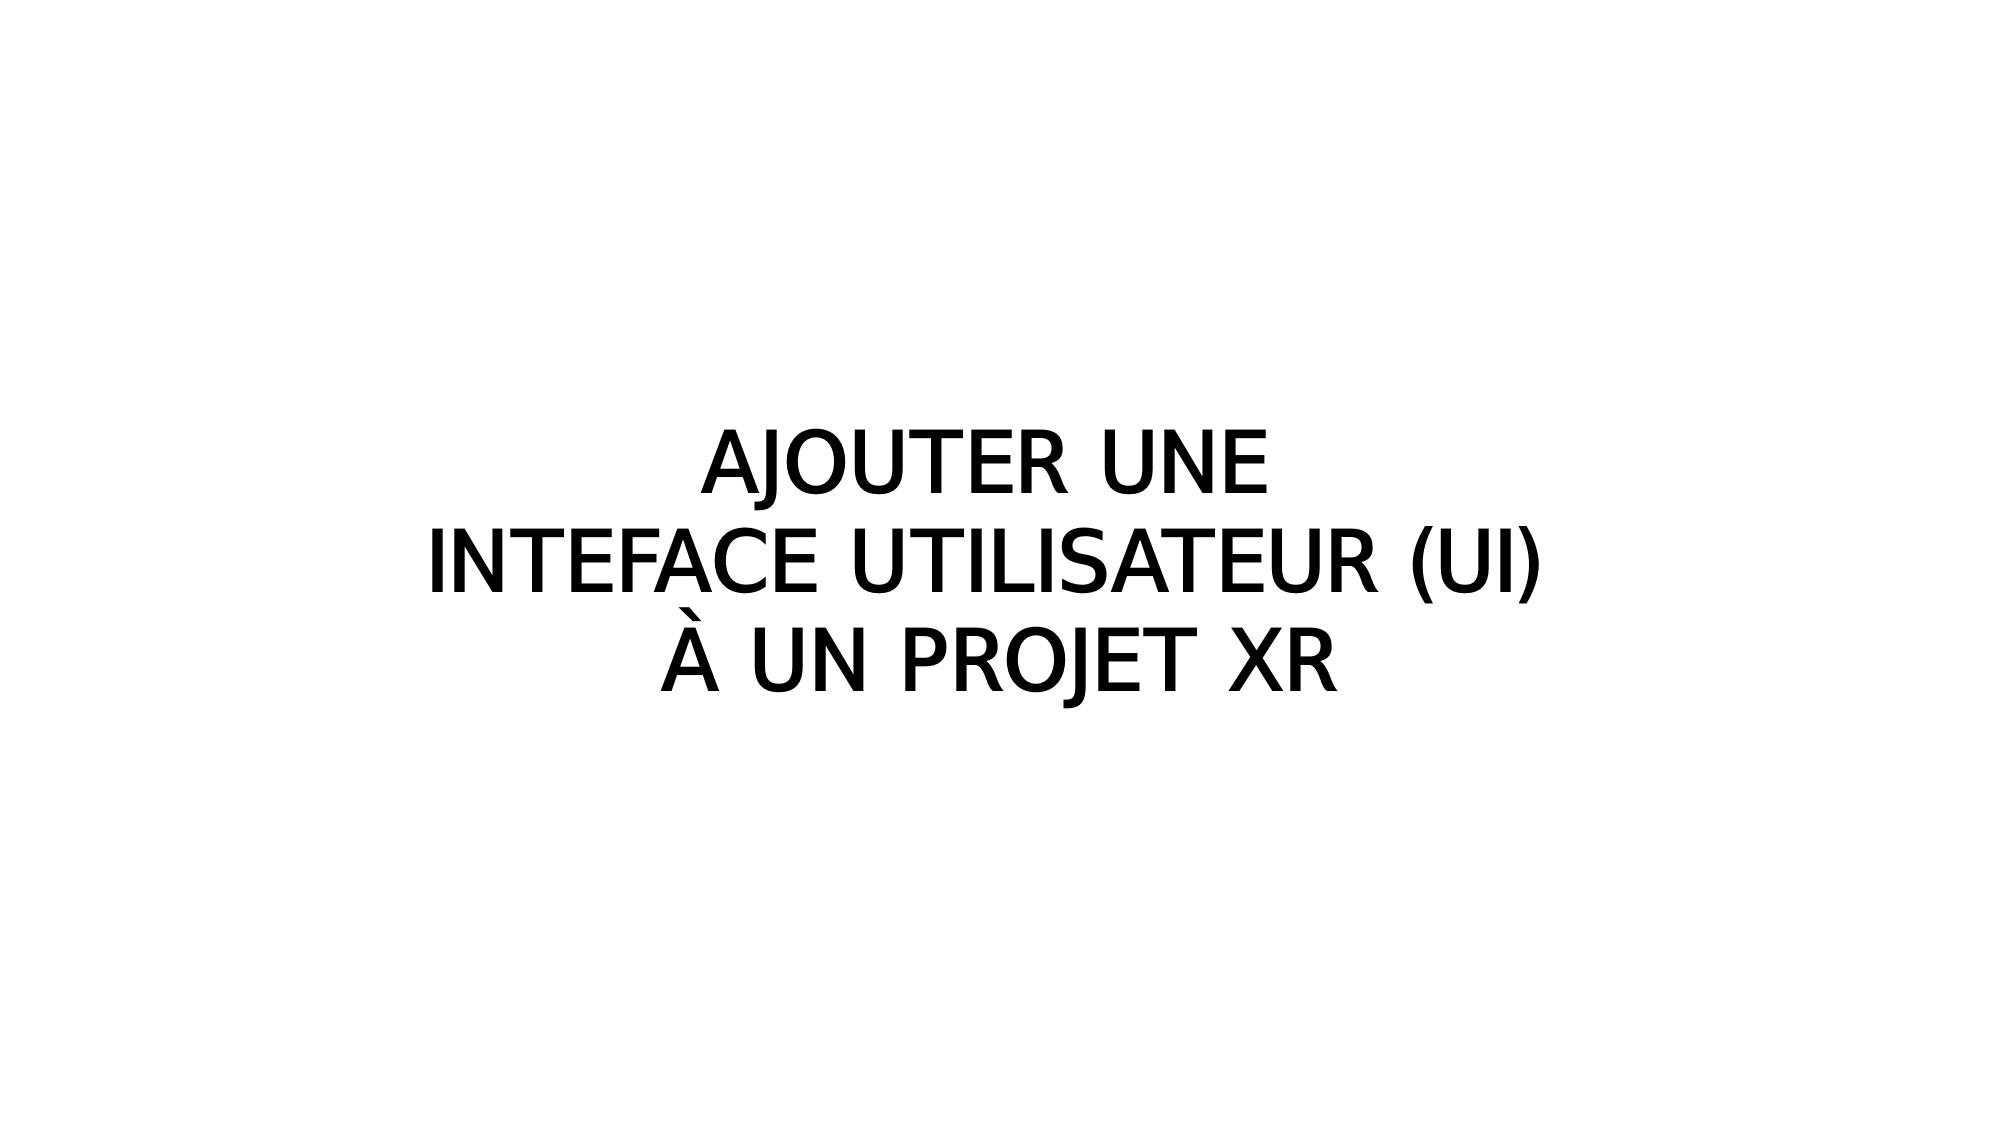

# AJOUTER UNE INTEFACE UTILISATEUR (UI) À UN PROJET XR